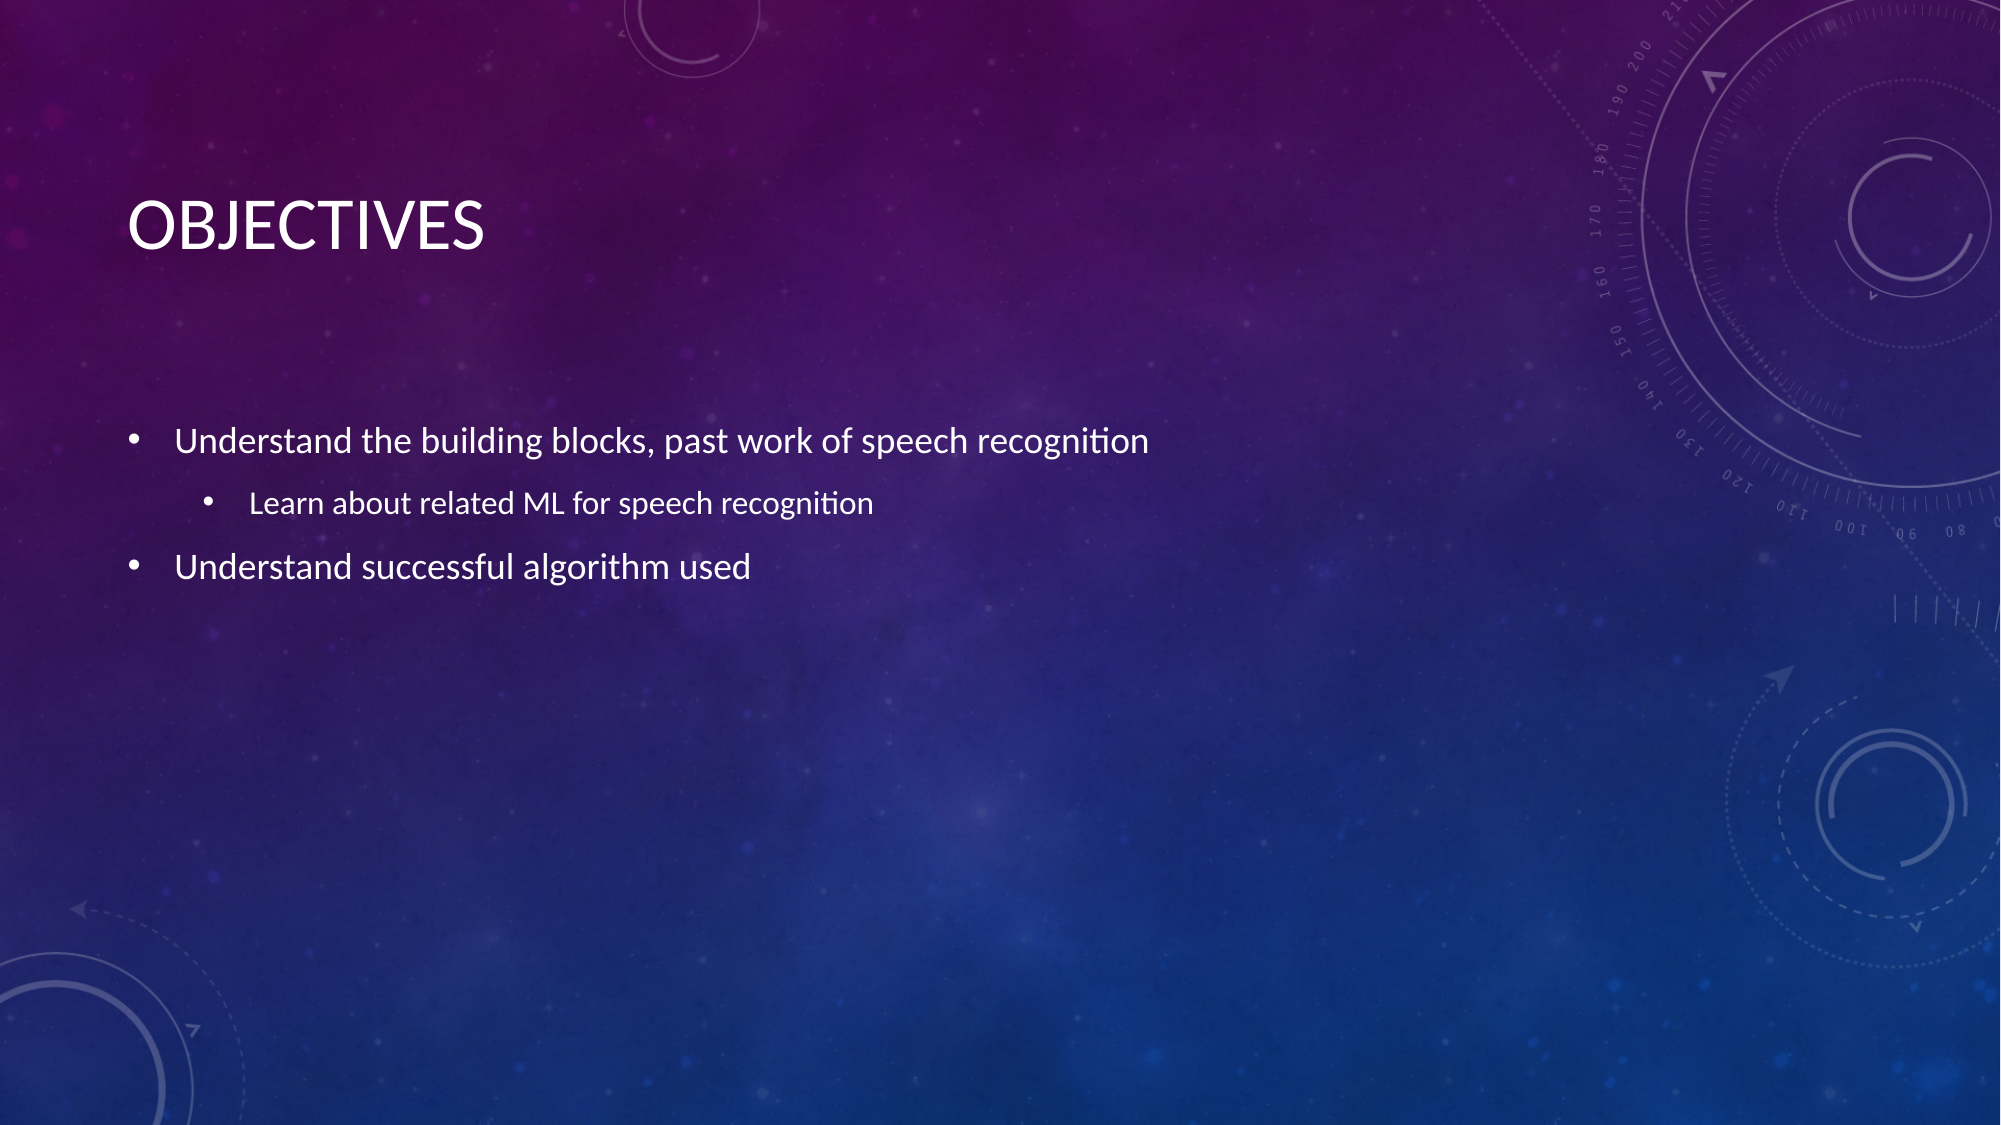

# Objectives
Understand the building blocks, past work of speech recognition
Learn about related ML for speech recognition
Understand successful algorithm used